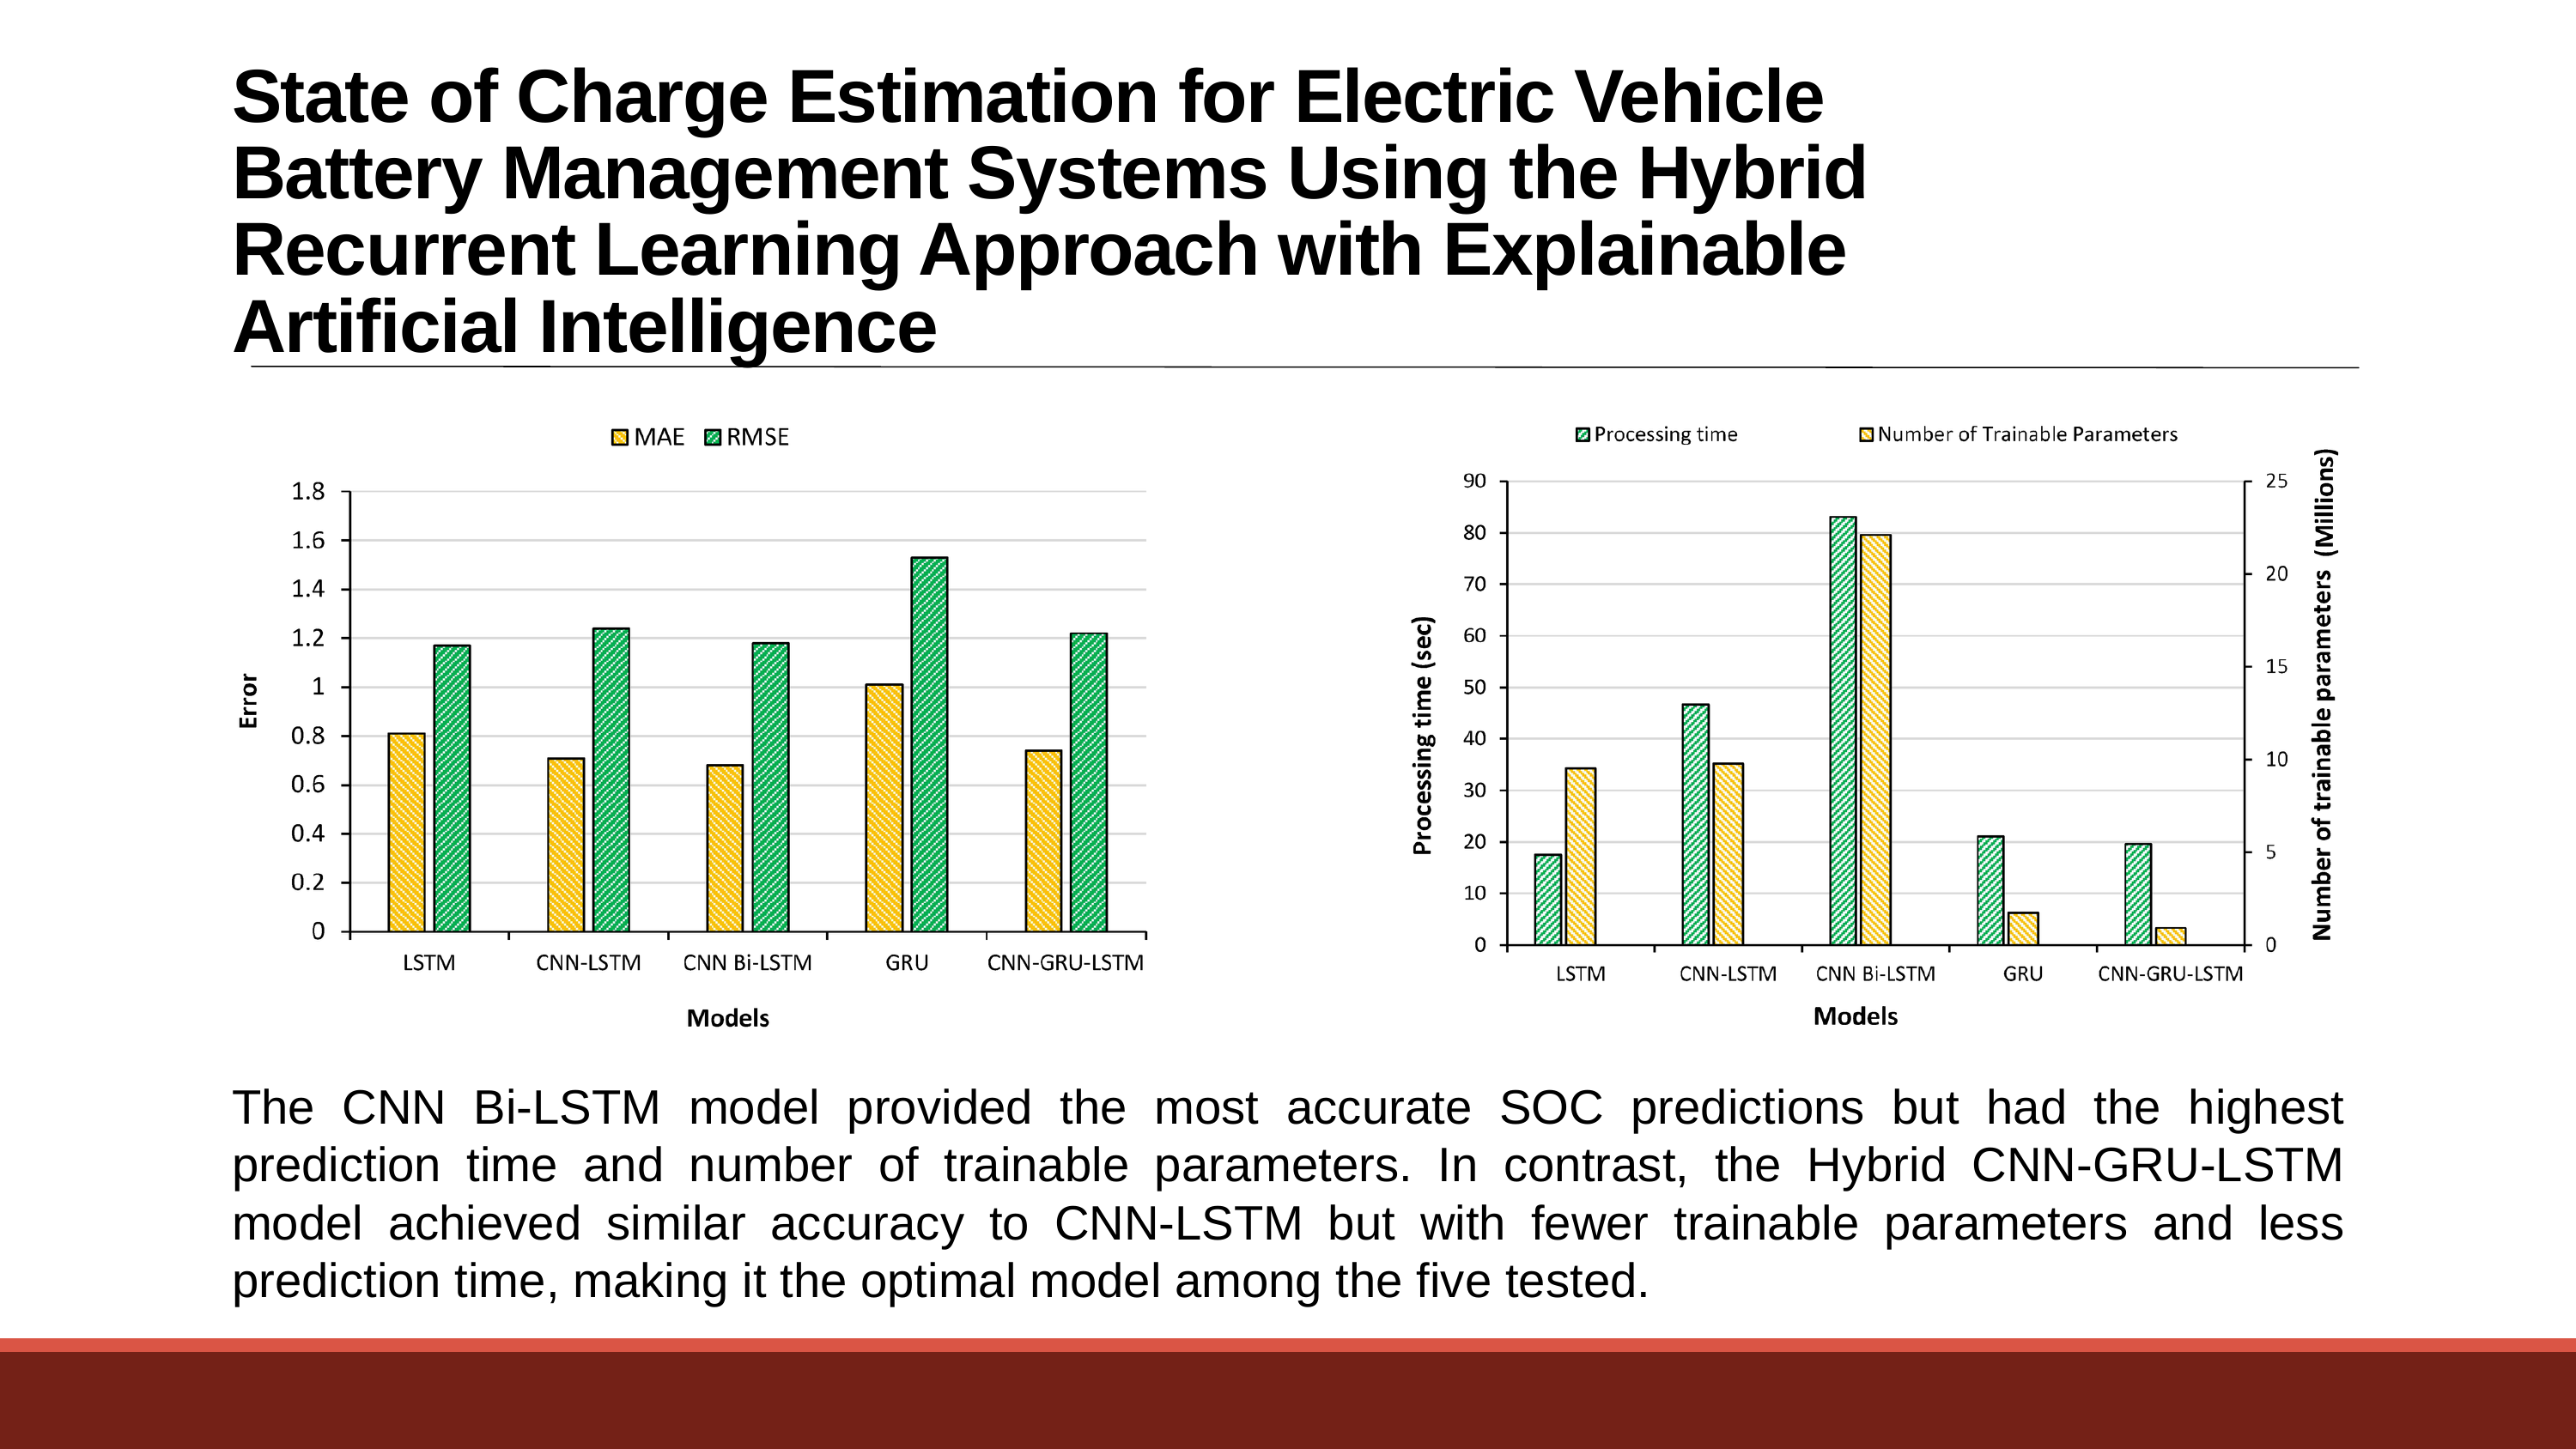

State of Charge Estimation for Electric Vehicle Battery Management Systems Using the Hybrid Recurrent Learning Approach with Explainable Artificial Intelligence

The CNN Bi-LSTM model provided the most accurate SOC predictions but had the highest prediction time and number of trainable parameters. In contrast, the Hybrid CNN-GRU-LSTM model achieved similar accuracy to CNN-LSTM but with fewer trainable parameters and less prediction time, making it the optimal model among the five tested.